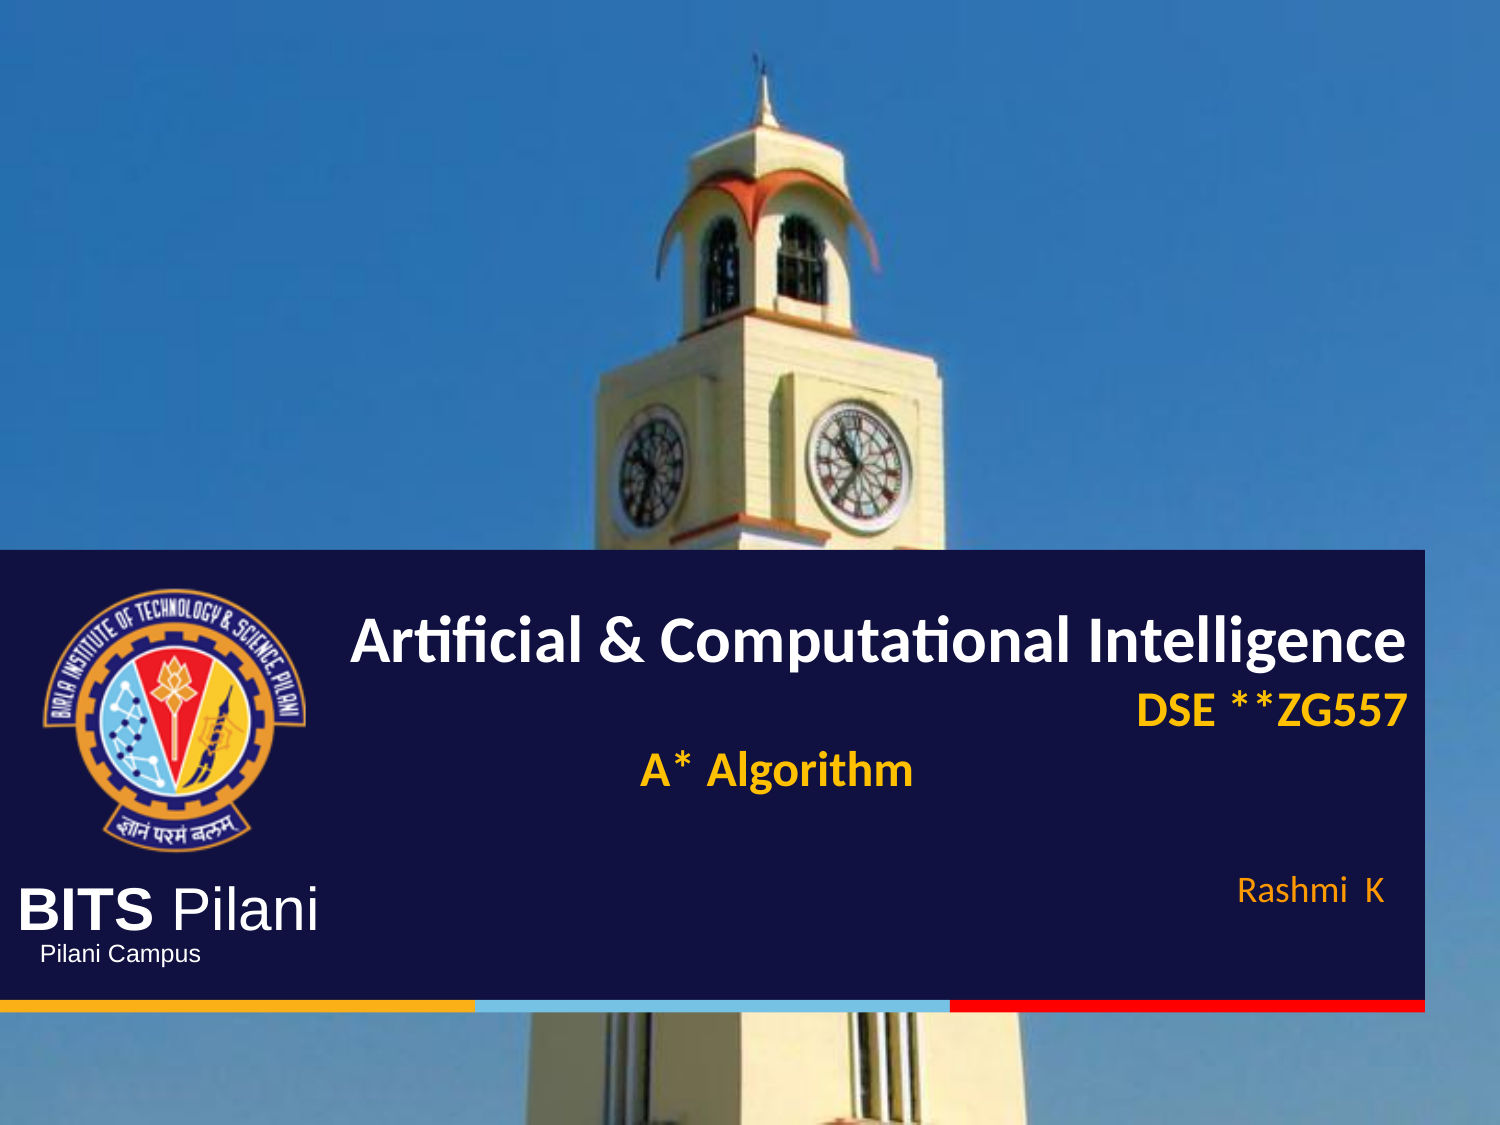

Artificial & Computational Intelligence
DSE **ZG557
A* Algorithm

Rashmi  K